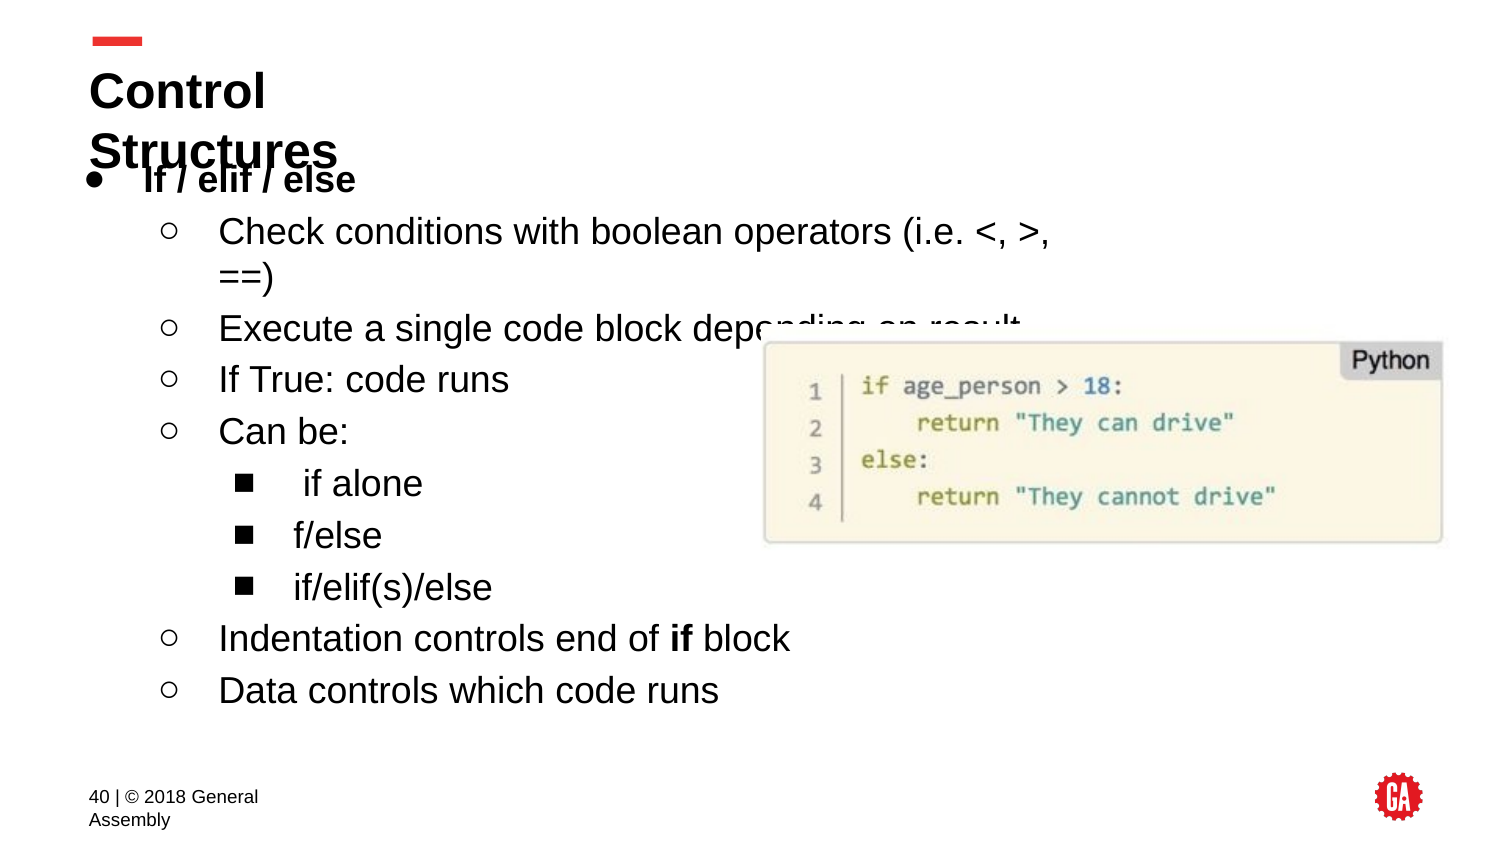

# Control Structures
If / elif / else
Check conditions with boolean operators (i.e. <, >, ==)
Execute a single code block depending on result
If True: code runs
Can be:
if alone
f/else
if/elif(s)/else
Indentation controls end of if block
Data controls which code runs

40 | © 2018 General Assembly